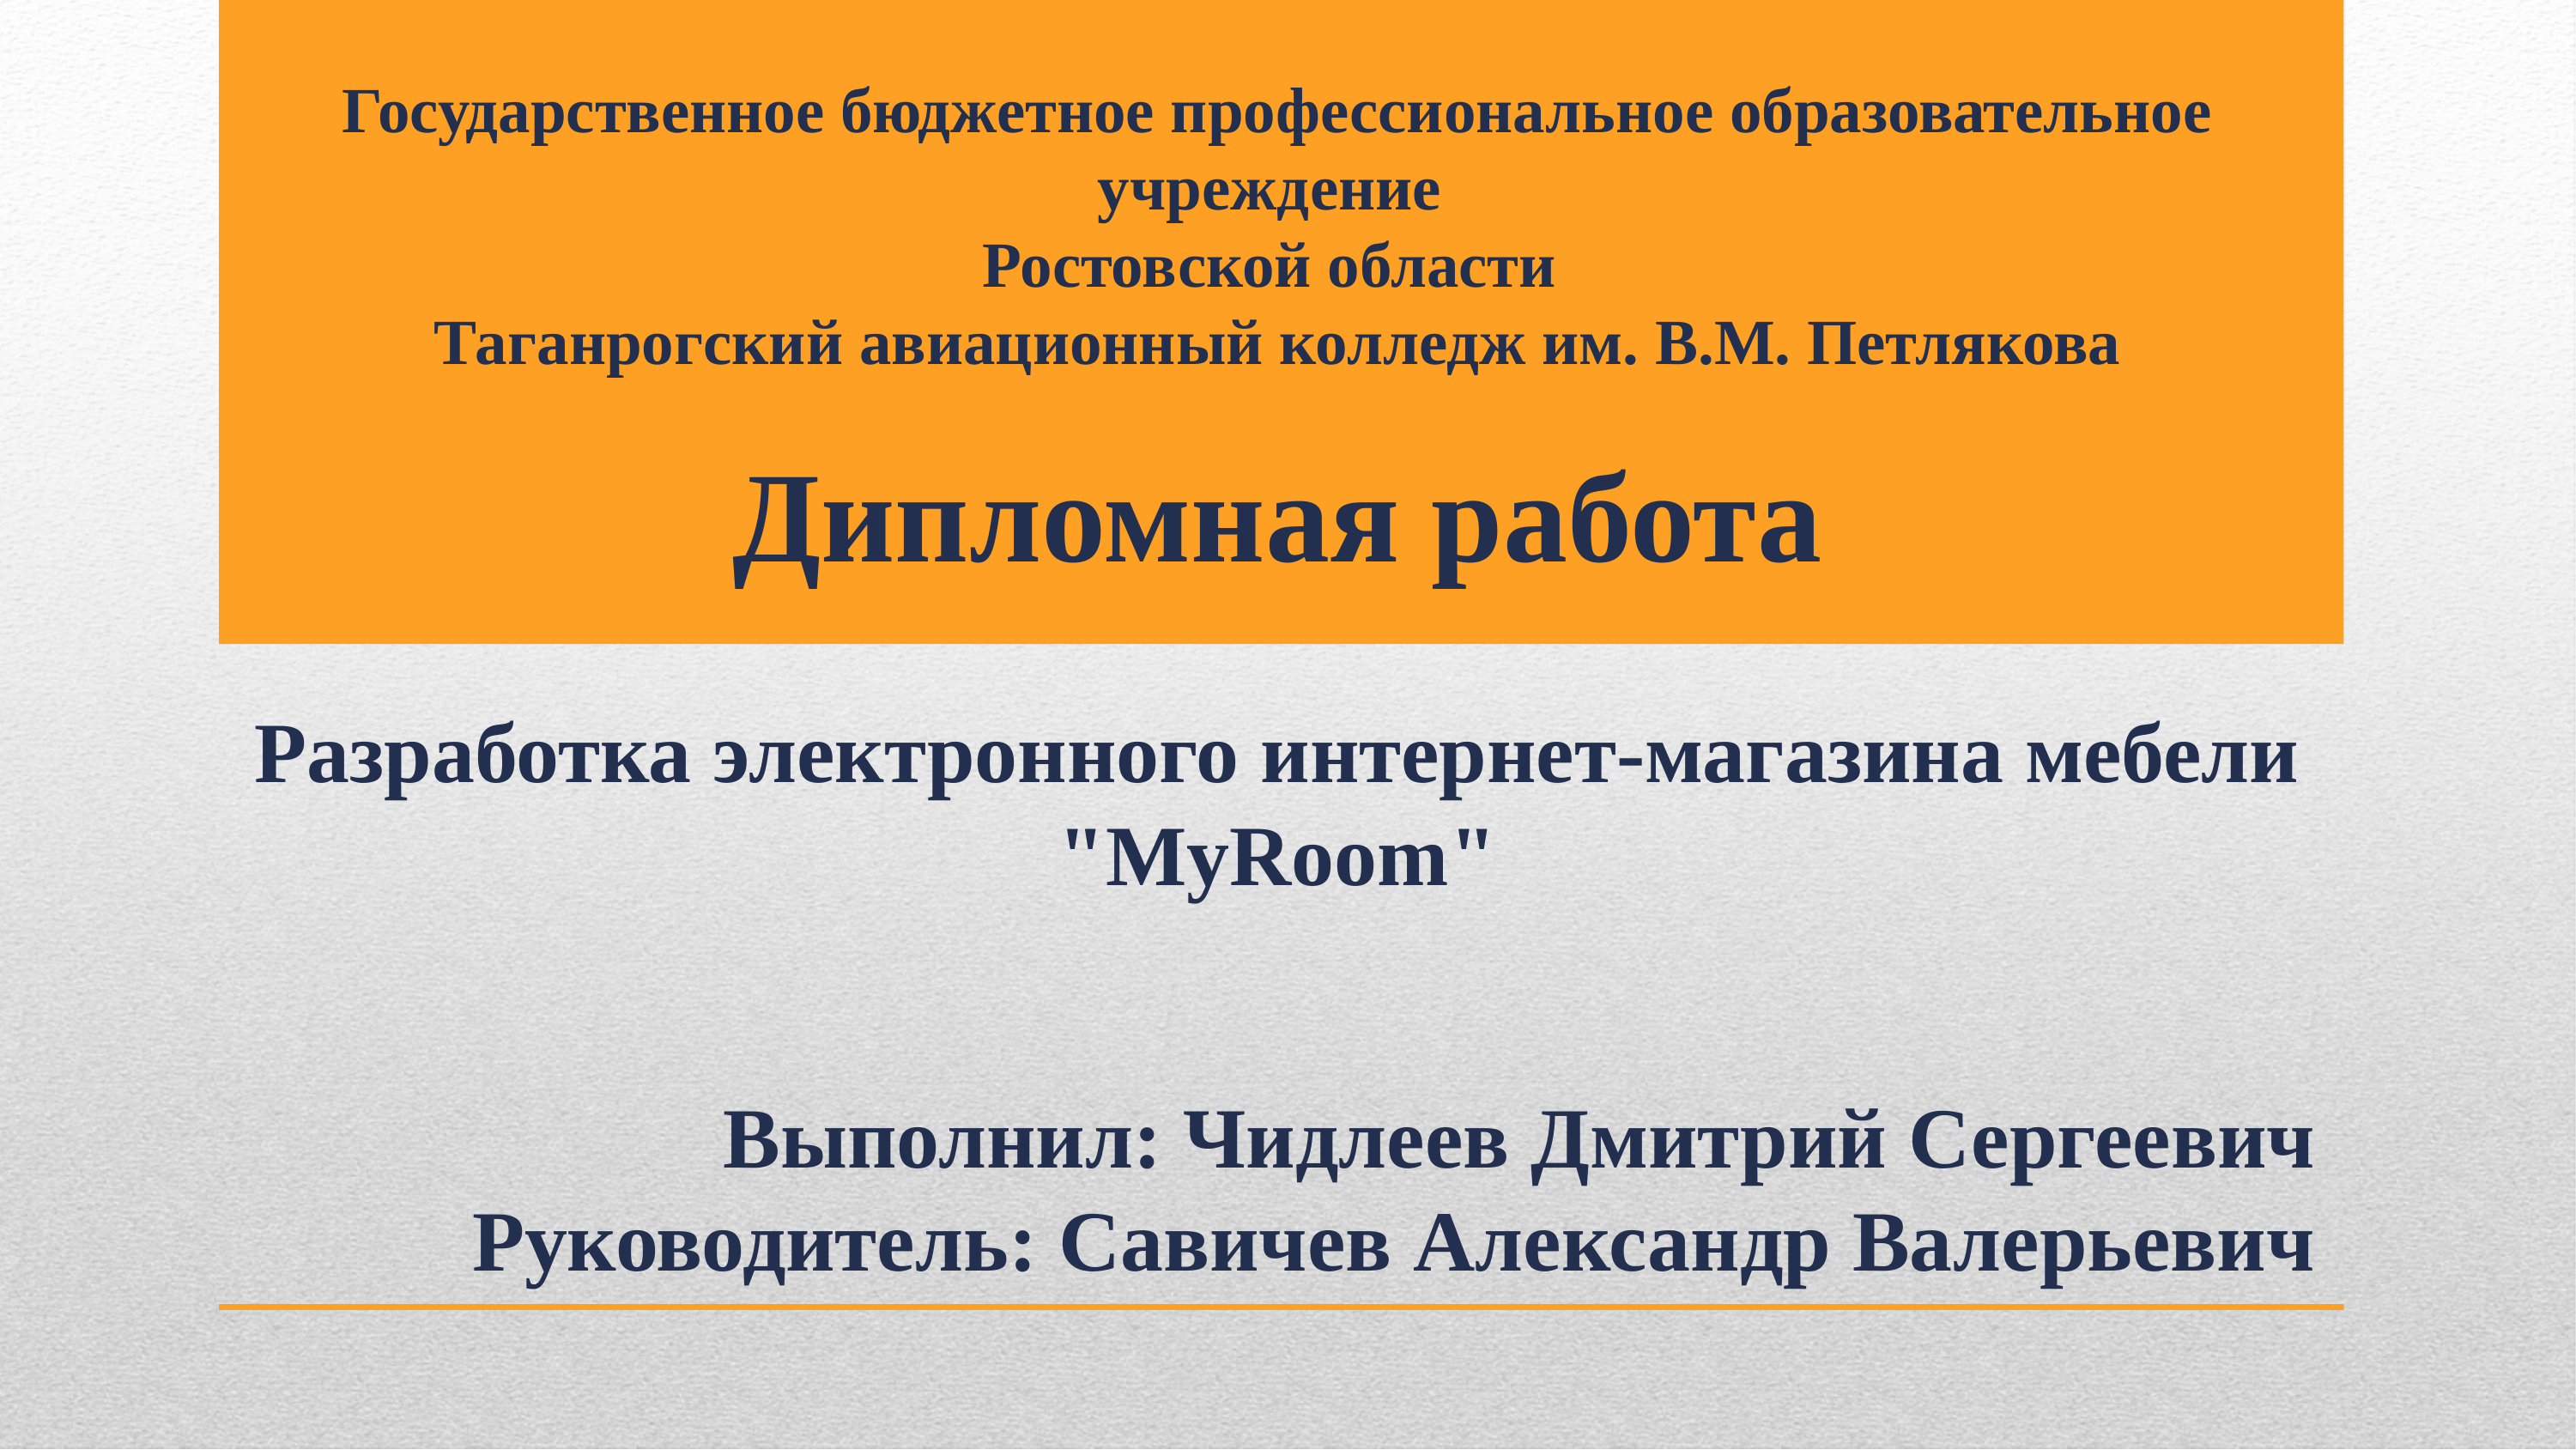

Государственное бюджетное профессиональное образовательное учреждение
Ростовской области
Таганрогский авиационный колледж им. В.М. Петлякова
Дипломная работа
Разработка электронного интернет-магазина мебели "MyRoom"
Выполнил: Чидлеев Дмитрий Сергеевич
Руководитель: Савичев Александр Валерьевич